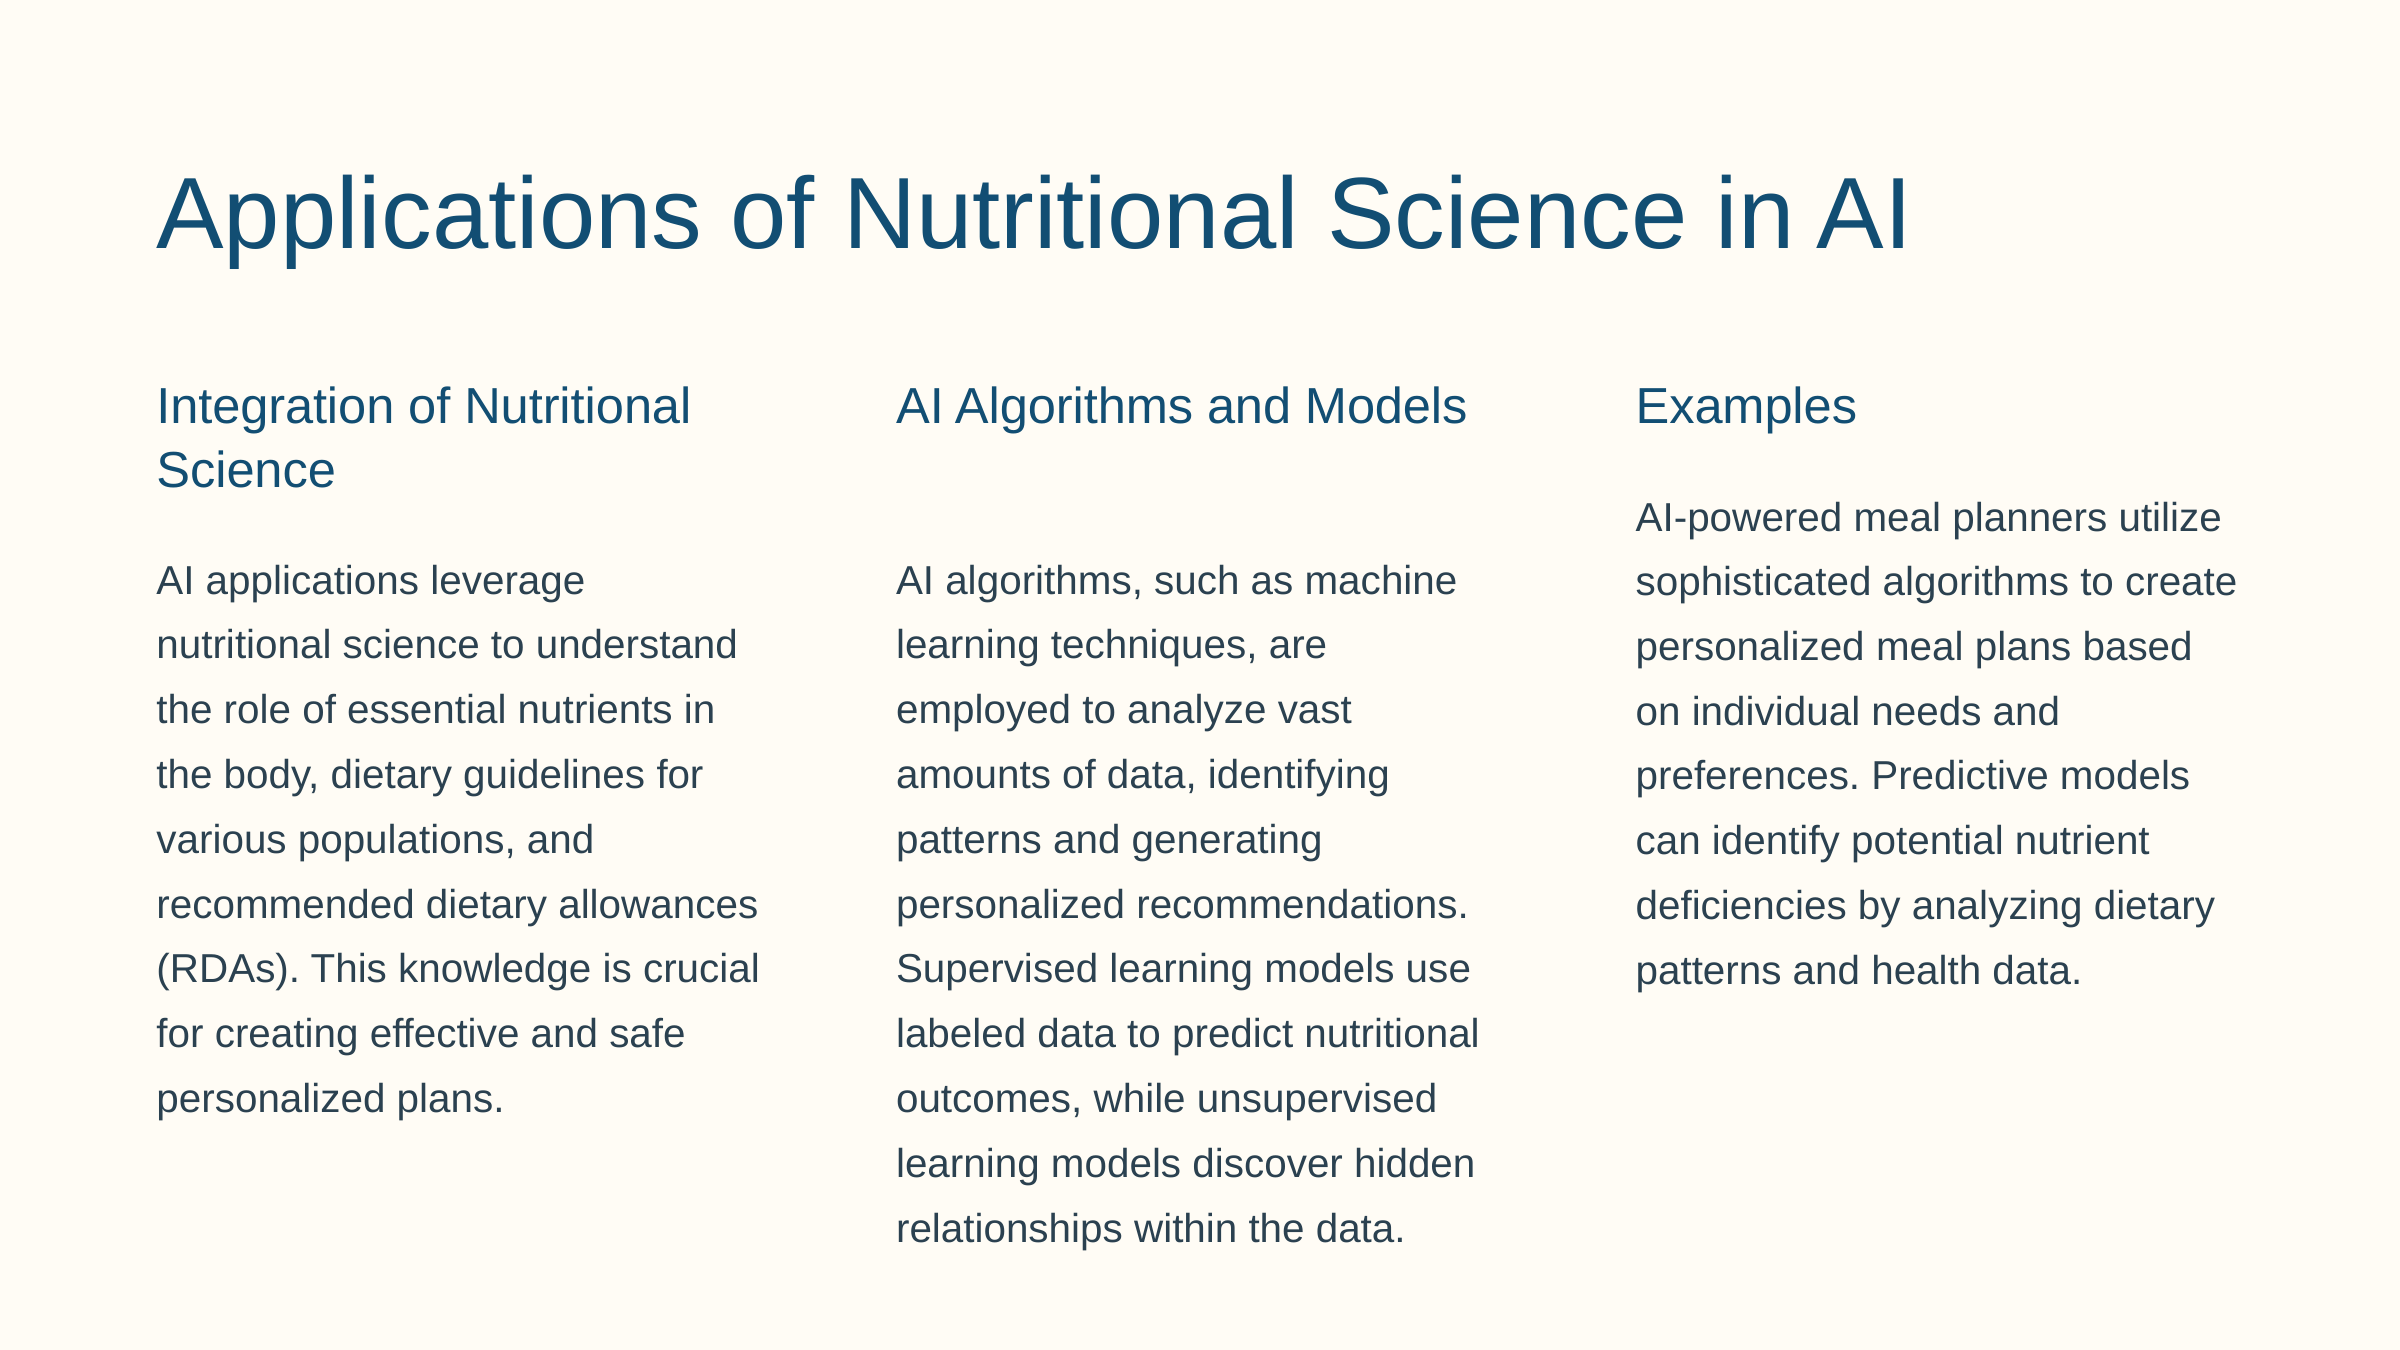

Applications of Nutritional Science in AI
Integration of Nutritional Science
AI Algorithms and Models
Examples
AI-powered meal planners utilize sophisticated algorithms to create personalized meal plans based on individual needs and preferences. Predictive models can identify potential nutrient deficiencies by analyzing dietary patterns and health data.
AI applications leverage nutritional science to understand the role of essential nutrients in the body, dietary guidelines for various populations, and recommended dietary allowances (RDAs). This knowledge is crucial for creating effective and safe personalized plans.
AI algorithms, such as machine learning techniques, are employed to analyze vast amounts of data, identifying patterns and generating personalized recommendations. Supervised learning models use labeled data to predict nutritional outcomes, while unsupervised learning models discover hidden relationships within the data.